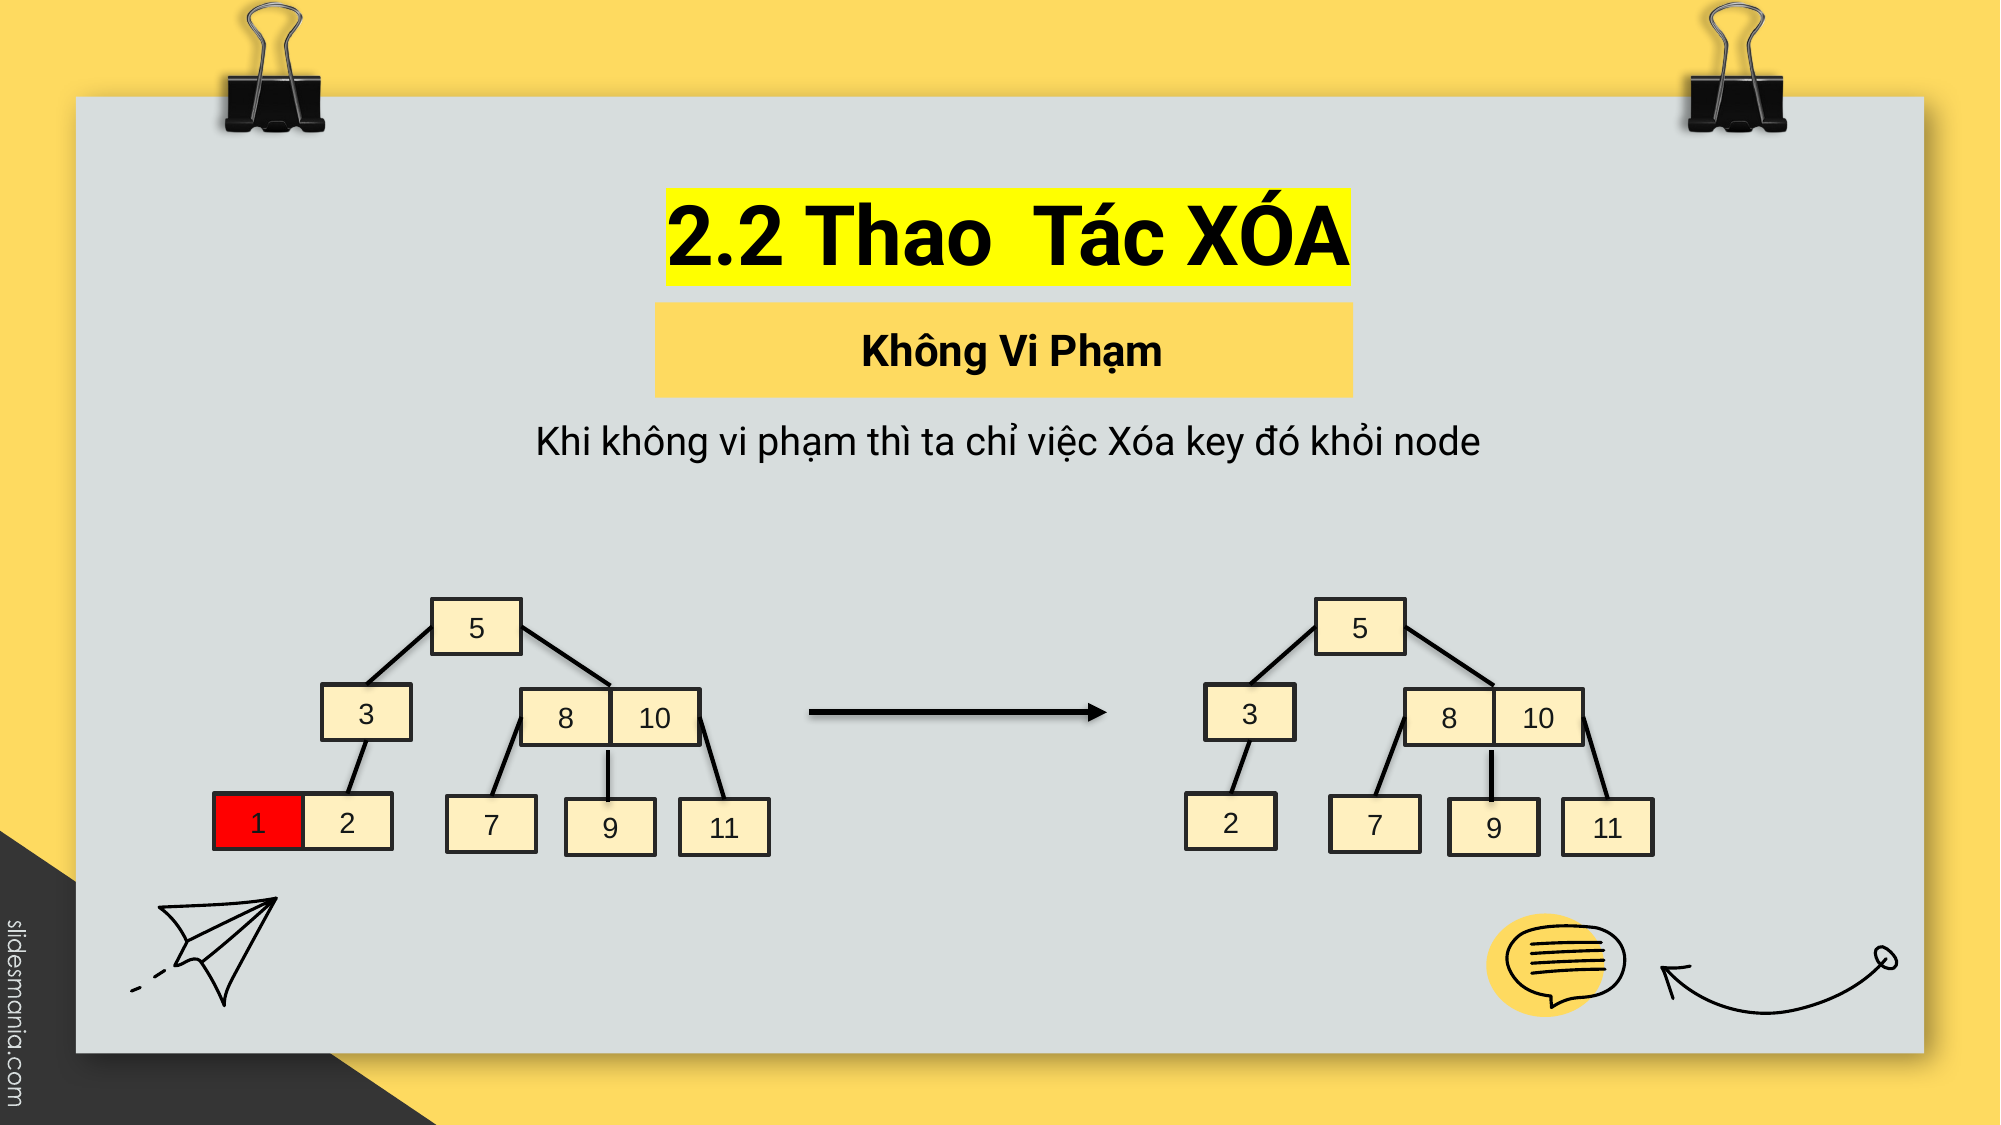

# 2.2 Thao  Tác XÓA
Không Vi Phạm
Khi không vi phạm thì ta chỉ việc Xóa key đó khỏi node
5
3
8
10
1
2
7
9
11
5
3
8
10
2
7
9
11